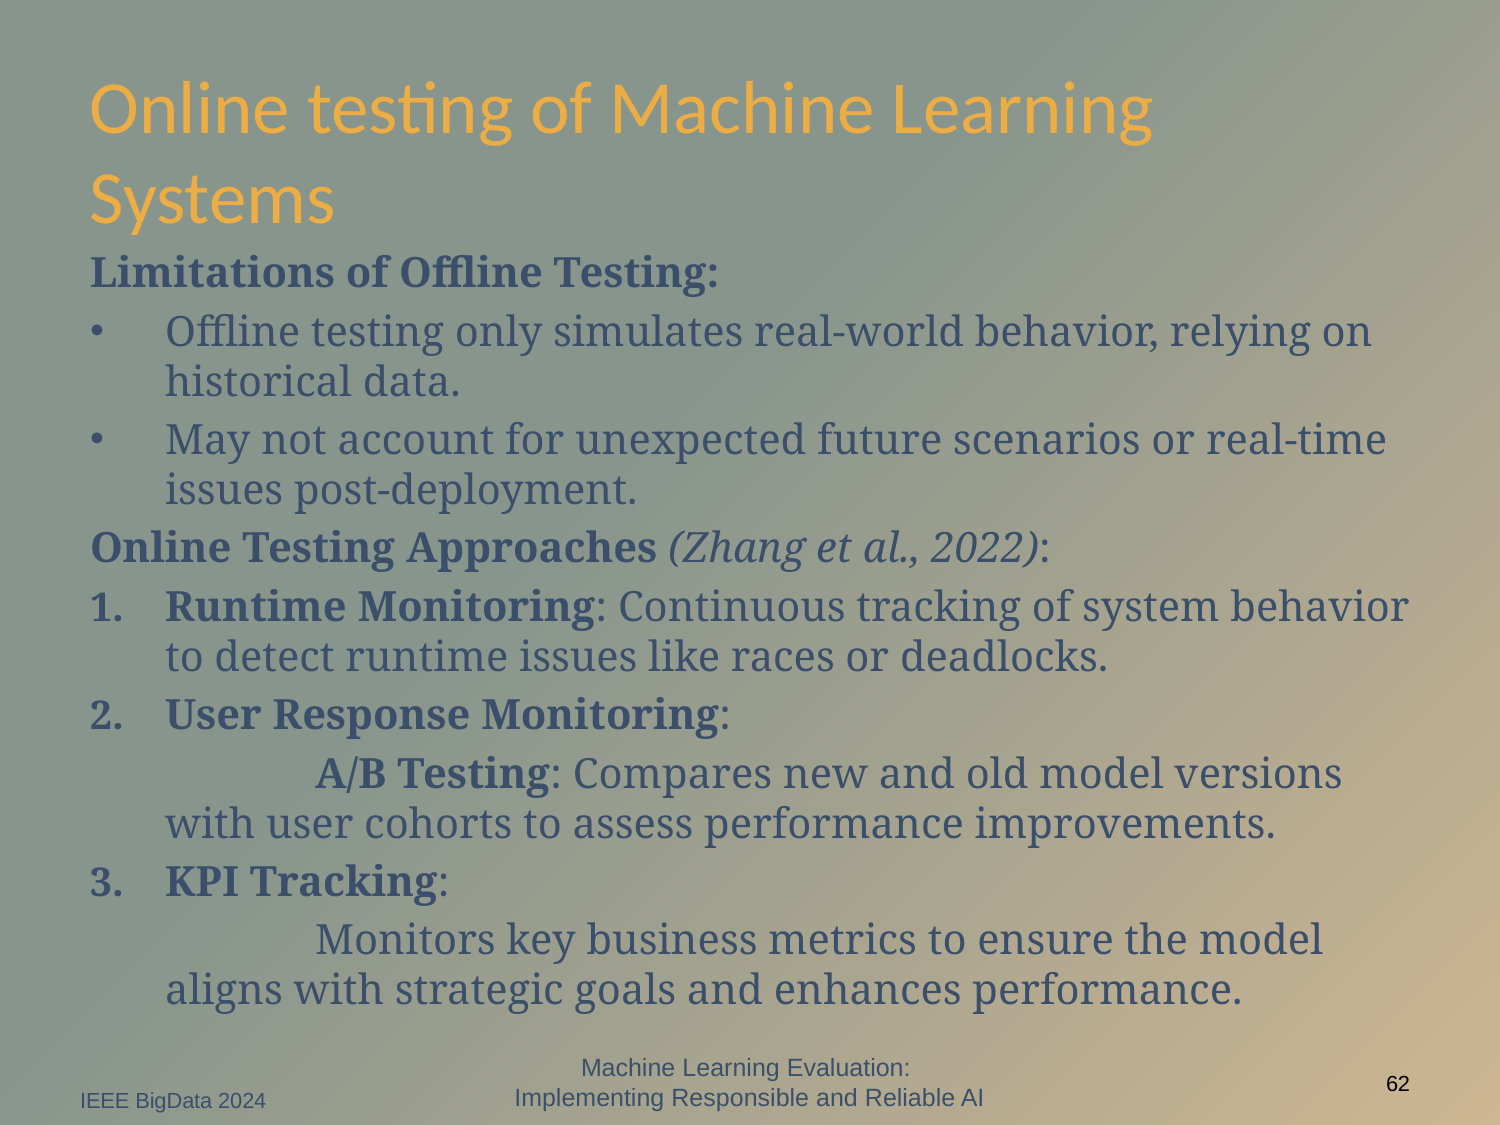

# Online testing of Machine Learning Systems
Limitations of Offline Testing:
Offline testing only simulates real-world behavior, relying on historical data.
May not account for unexpected future scenarios or real-time issues post-deployment.
Online Testing Approaches (Zhang et al., 2022):
Runtime Monitoring: Continuous tracking of system behavior to detect runtime issues like races or deadlocks.
User Response Monitoring:
	A/B Testing: Compares new and old model versions with user cohorts to assess performance improvements.
KPI Tracking:
	Monitors key business metrics to ensure the model aligns with strategic goals and enhances performance.

Machine Learning Evaluation:
Implementing Responsible and Reliable AI
IEEE BigData 2024
62